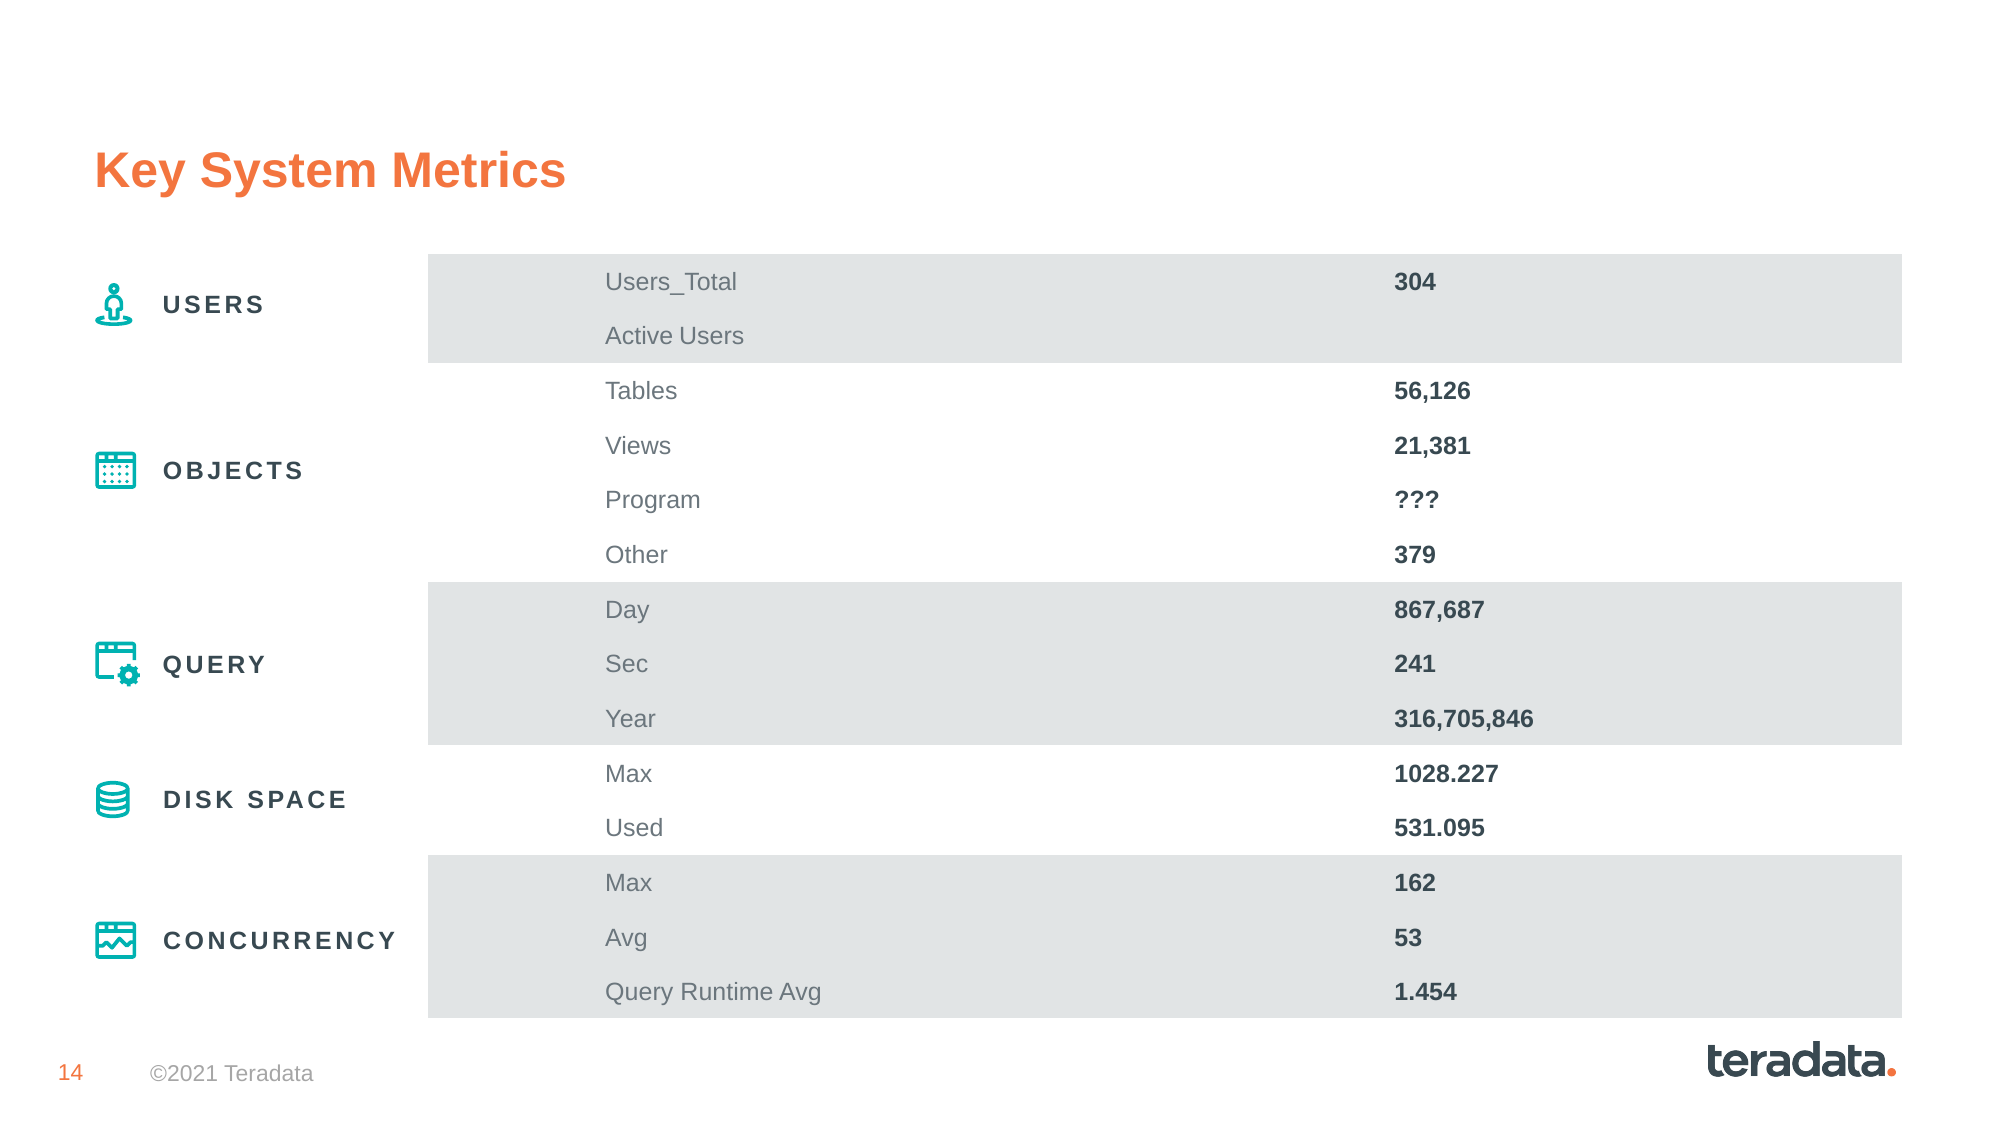

# Key System Metrics
| Users\_Total | 304 |
| --- | --- |
| Active Users |  |
| Tables | 56,126 |
| Views | 21,381 |
| Program | ??? |
| Other | 379 |
| Day | 867,687 |
| Sec | 241 |
| Year | 316,705,846 |
| Max | 1028.227 |
| Used | 531.095 |
| Max | 162 |
| Avg | 53 |
| Query Runtime Avg | 1.454 |

USERS
OBJECTS

QUERY
DISK SPACE

CONCURRENCY